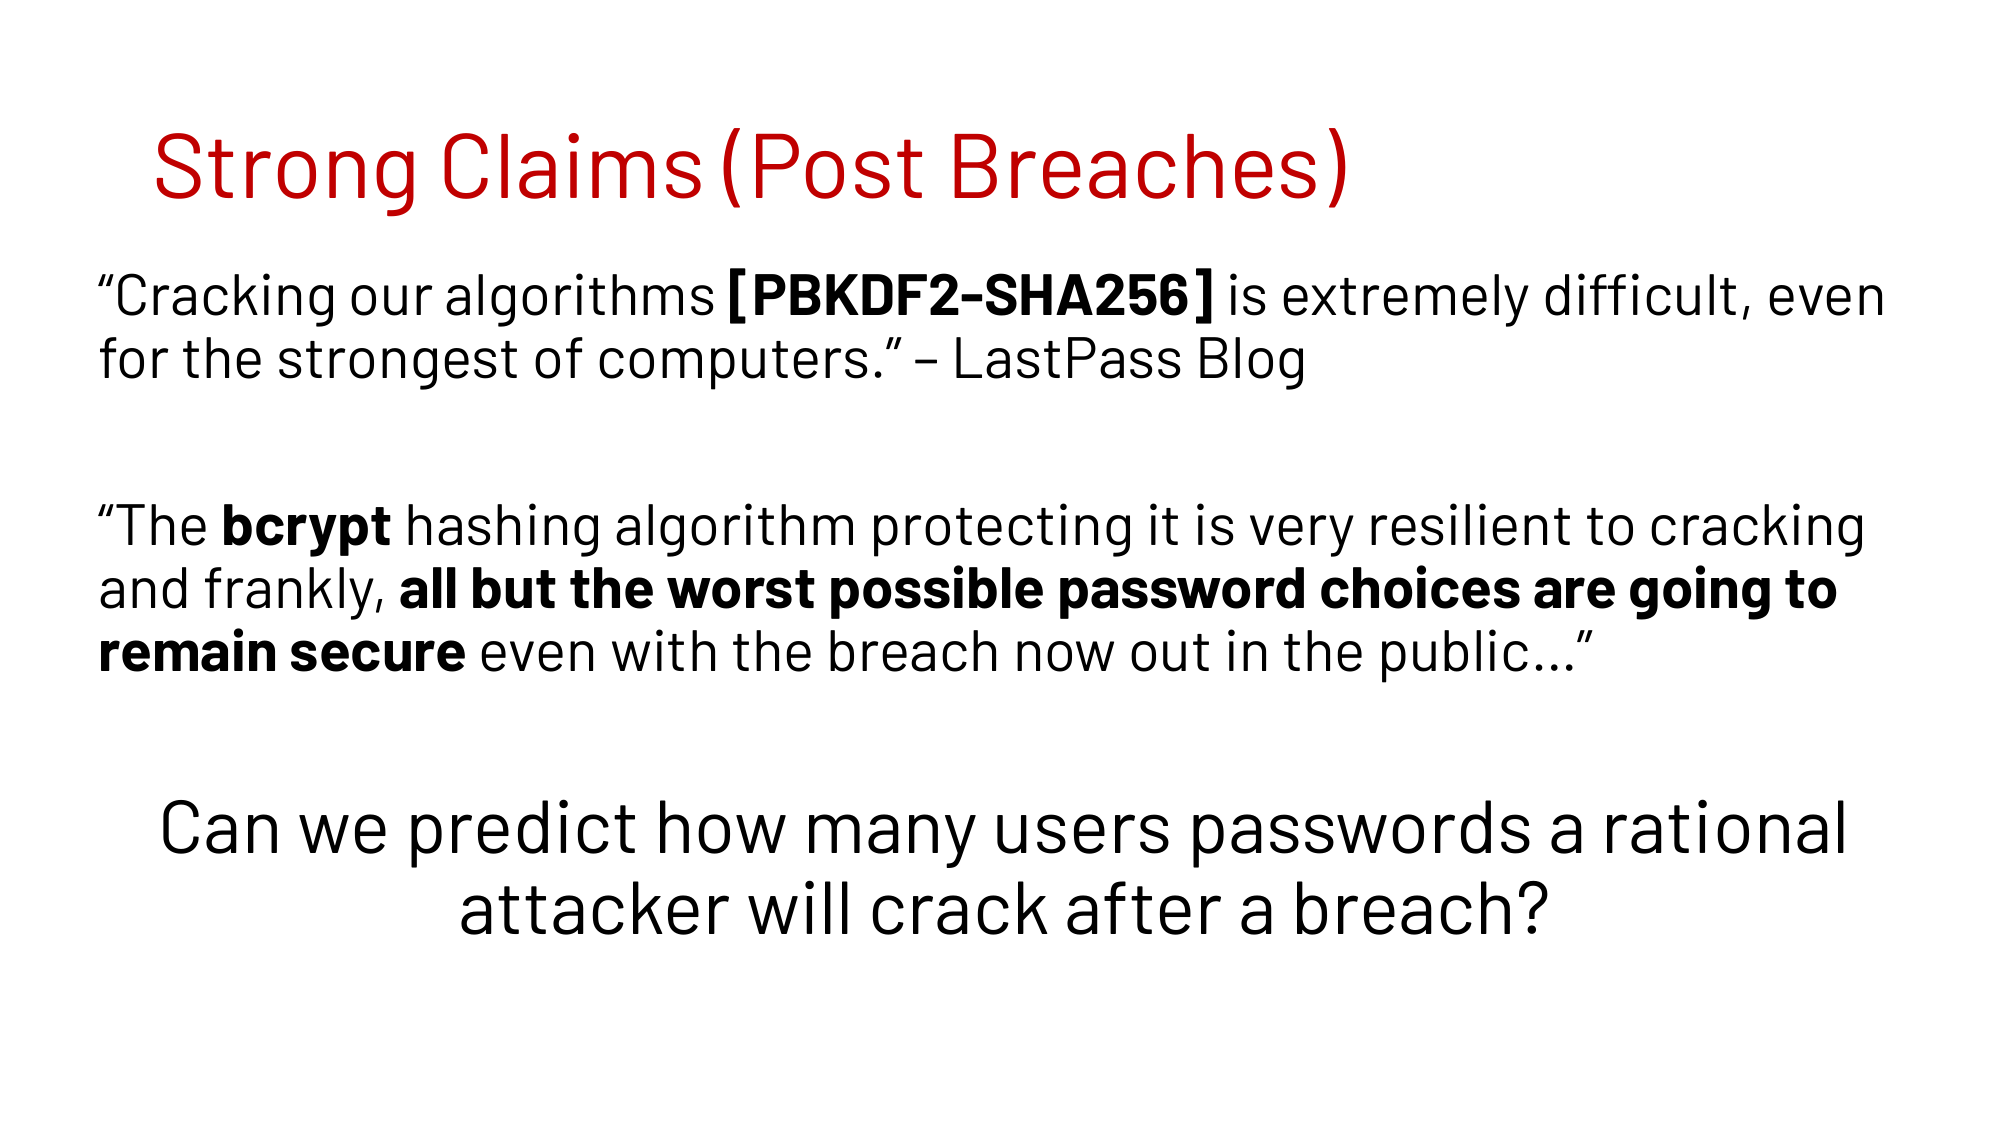

# Strong Claims (Post Breaches)
“Cracking our algorithms [PBKDF2-SHA256] is extremely difficult, even for the strongest of computers.” – LastPass Blog

“The bcrypt hashing algorithm protecting it is very resilient to cracking and frankly, all but the worst possible password choices are going to remain secure even with the breach now out in the public…”

Can we predict how many users passwords a rational attacker will crack after a breach?